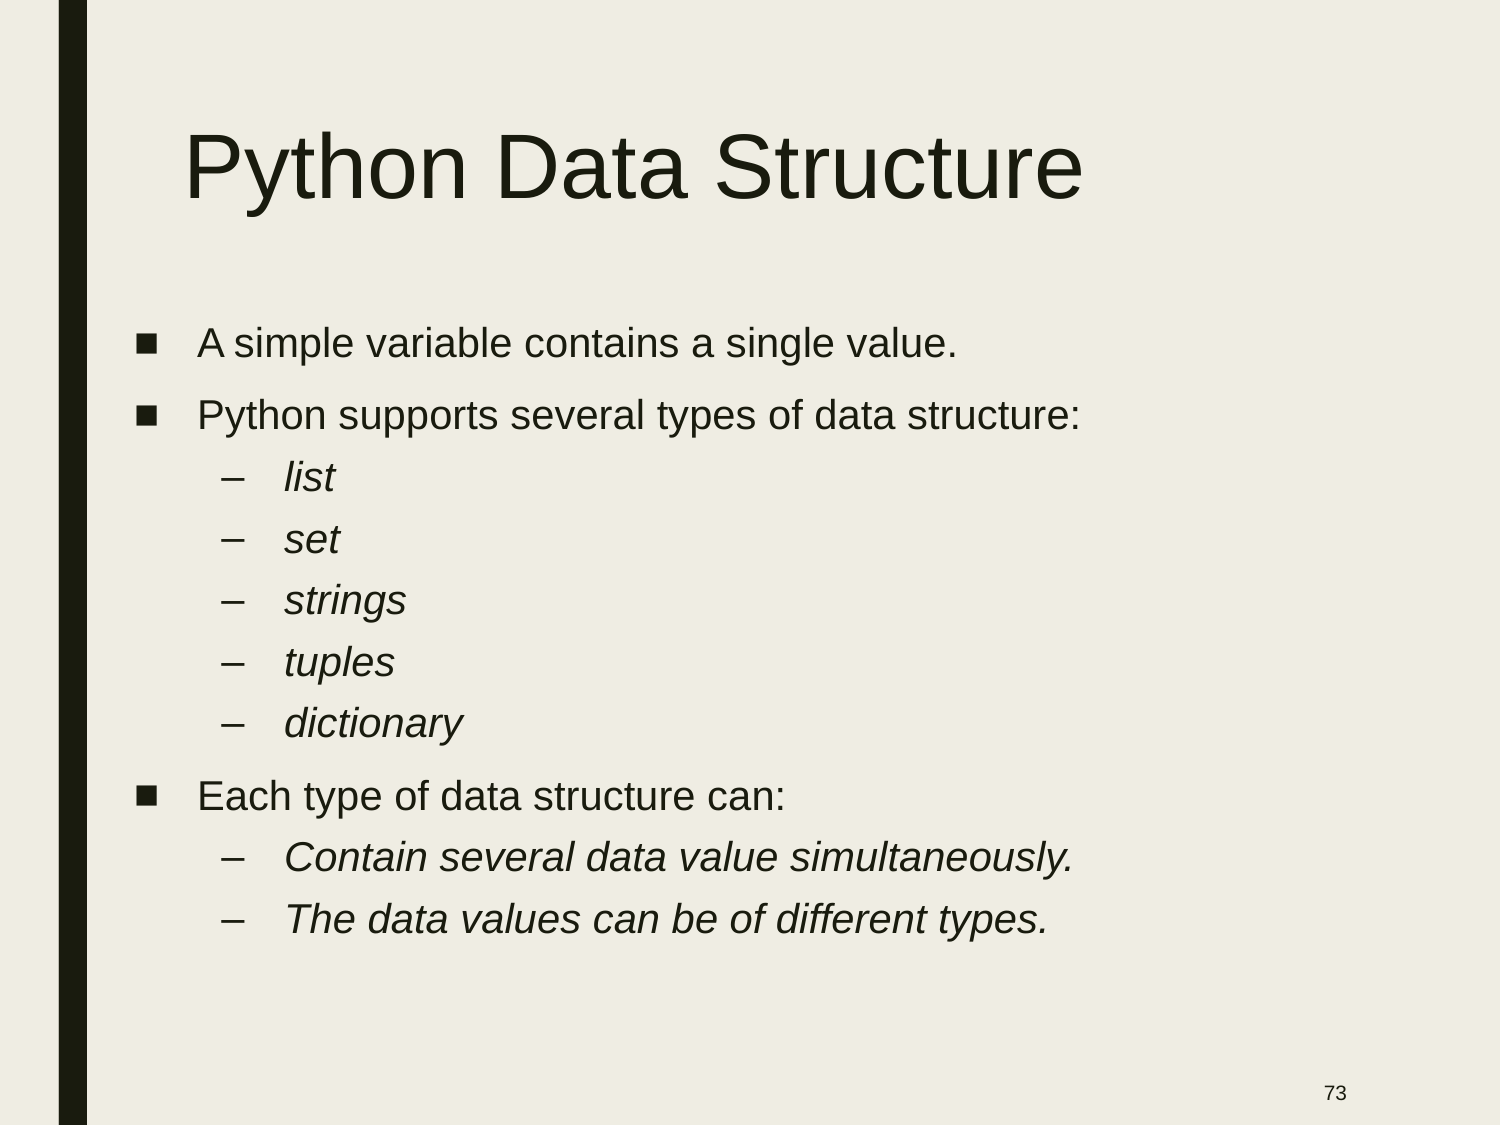

# Python Data Structure
A simple variable contains a single value.
Python supports several types of data structure:
list
set
strings
tuples
dictionary
Each type of data structure can:
Contain several data value simultaneously.
The data values can be of different types.

73